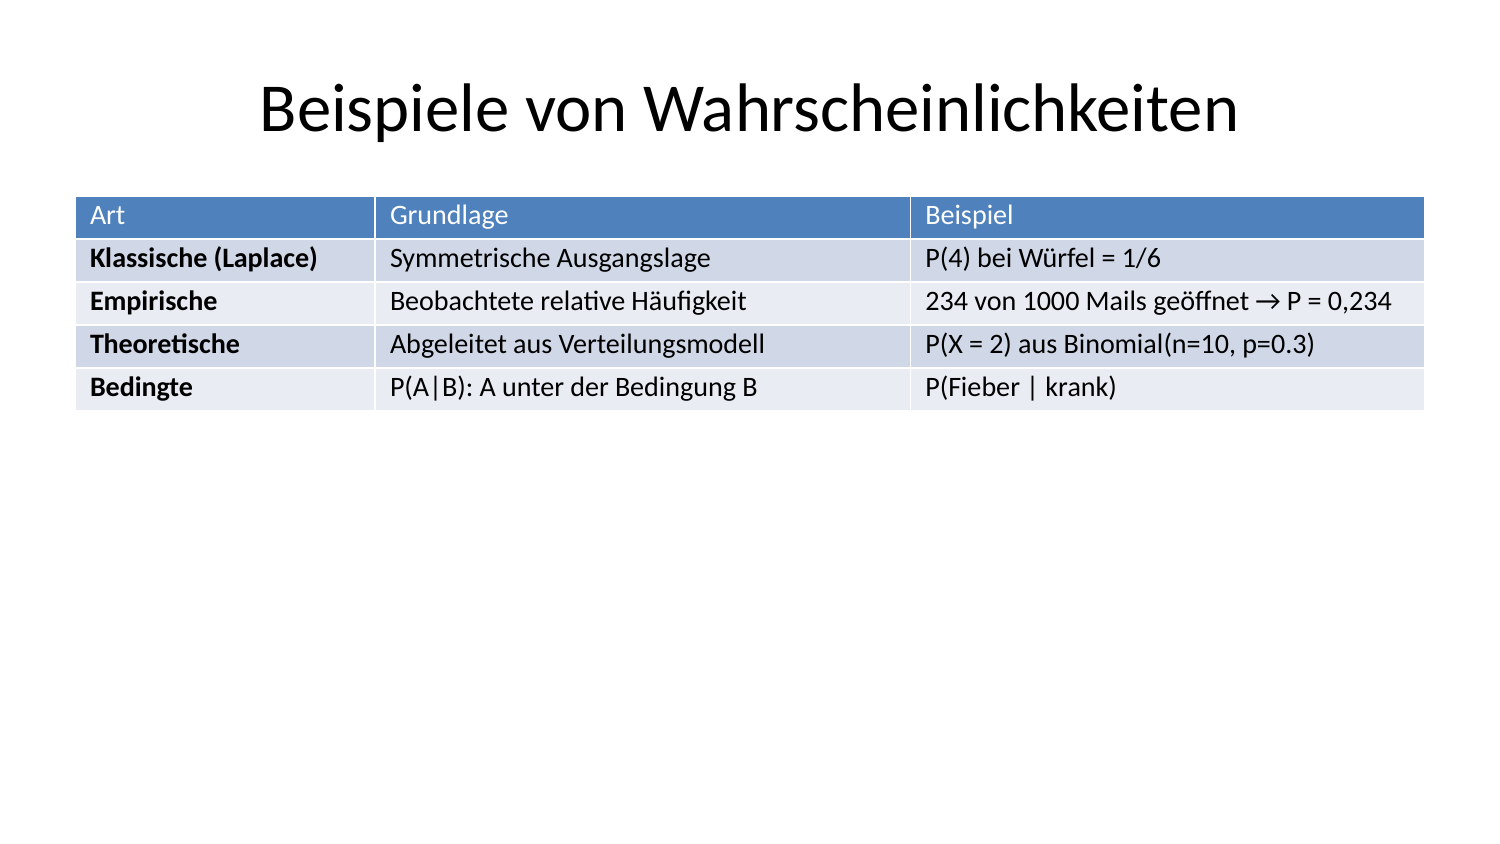

# Beispiele von Wahrscheinlichkeiten
| Art | Grundlage | Beispiel |
| --- | --- | --- |
| Klassische (Laplace) | Symmetrische Ausgangslage | P(4) bei Würfel = 1/6 |
| Empirische | Beobachtete relative Häufigkeit | 234 von 1000 Mails geöffnet → P = 0,234 |
| Theoretische | Abgeleitet aus Verteilungsmodell | P(X = 2) aus Binomial(n=10, p=0.3) |
| Bedingte | P(A|B): A unter der Bedingung B | P(Fieber | krank) |